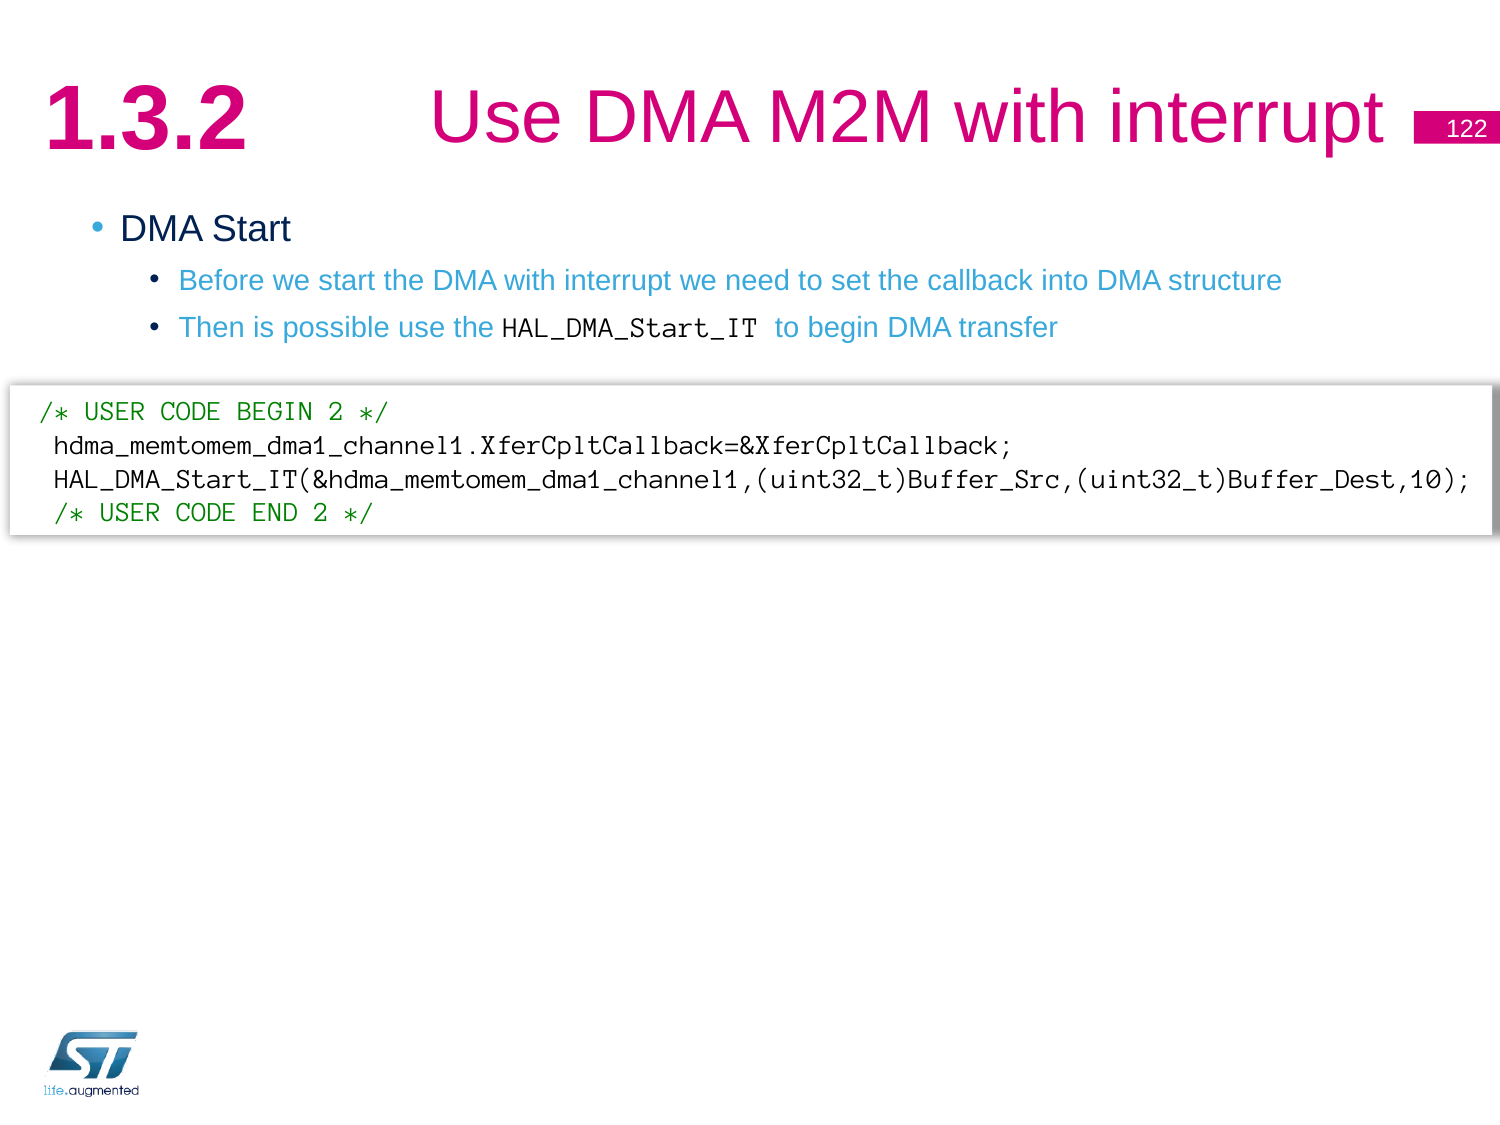

# Use DMA M2M with interrupt
1.3.2
122
DMA Start
Before we start the DMA with interrupt we need to set the callback into DMA structure
Then is possible use the HAL_DMA_Start_IT to begin DMA transfer

 /* USER CODE BEGIN 2 */
  hdma_memtomem_dma1_channel1.XferCpltCallback=&XferCpltCallback;
  HAL_DMA_Start_IT(&hdma_memtomem_dma1_channel1,(uint32_t)Buffer_Src,(uint32_t)Buffer_Dest,10);
  /* USER CODE END 2 */